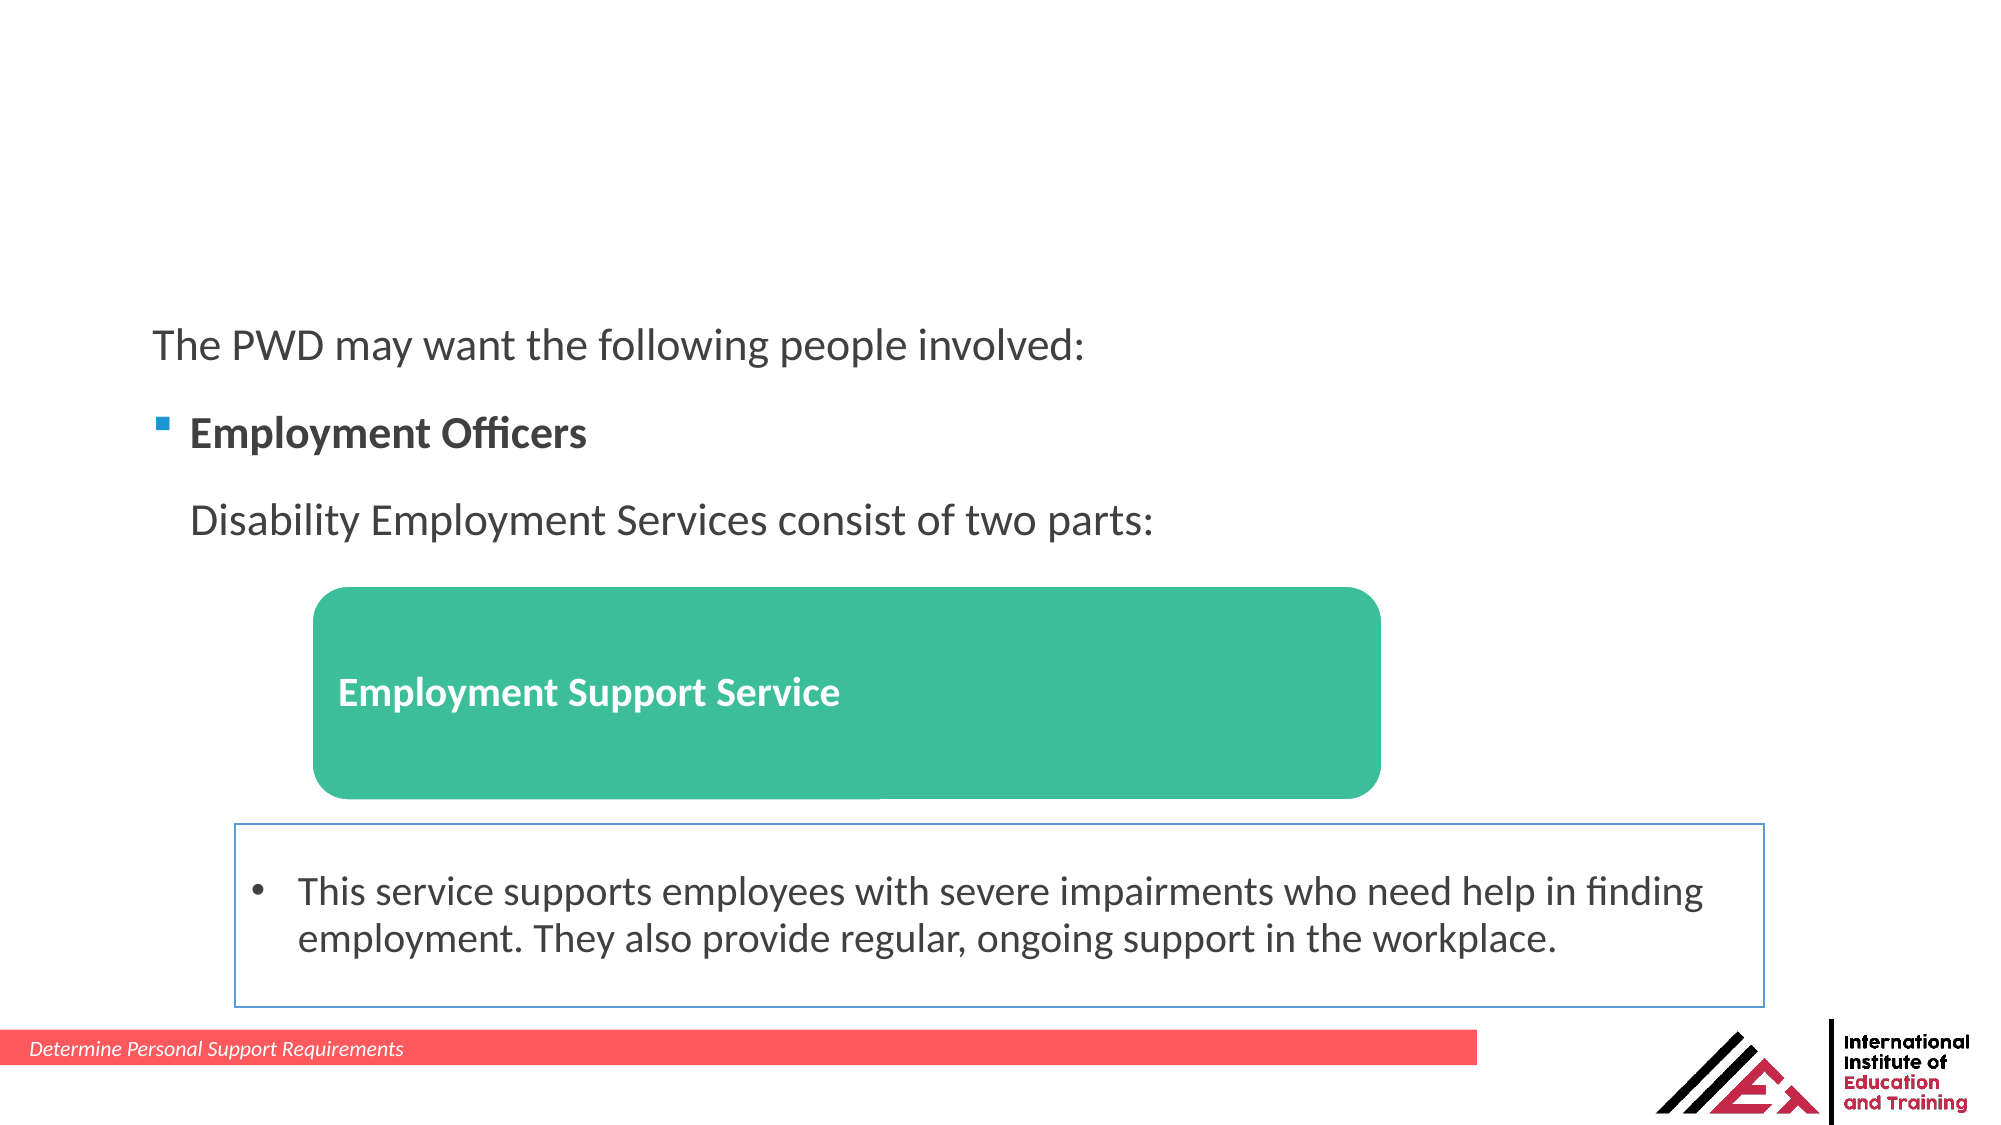

The PWD may want the following people involved:
Employment Officers
Disability Employment Services consist of two parts:

Employment Support Service
This service supports employees with severe impairments who need help in finding employment. They also provide regular, ongoing support in the workplace.
Determine Personal Support Requirements